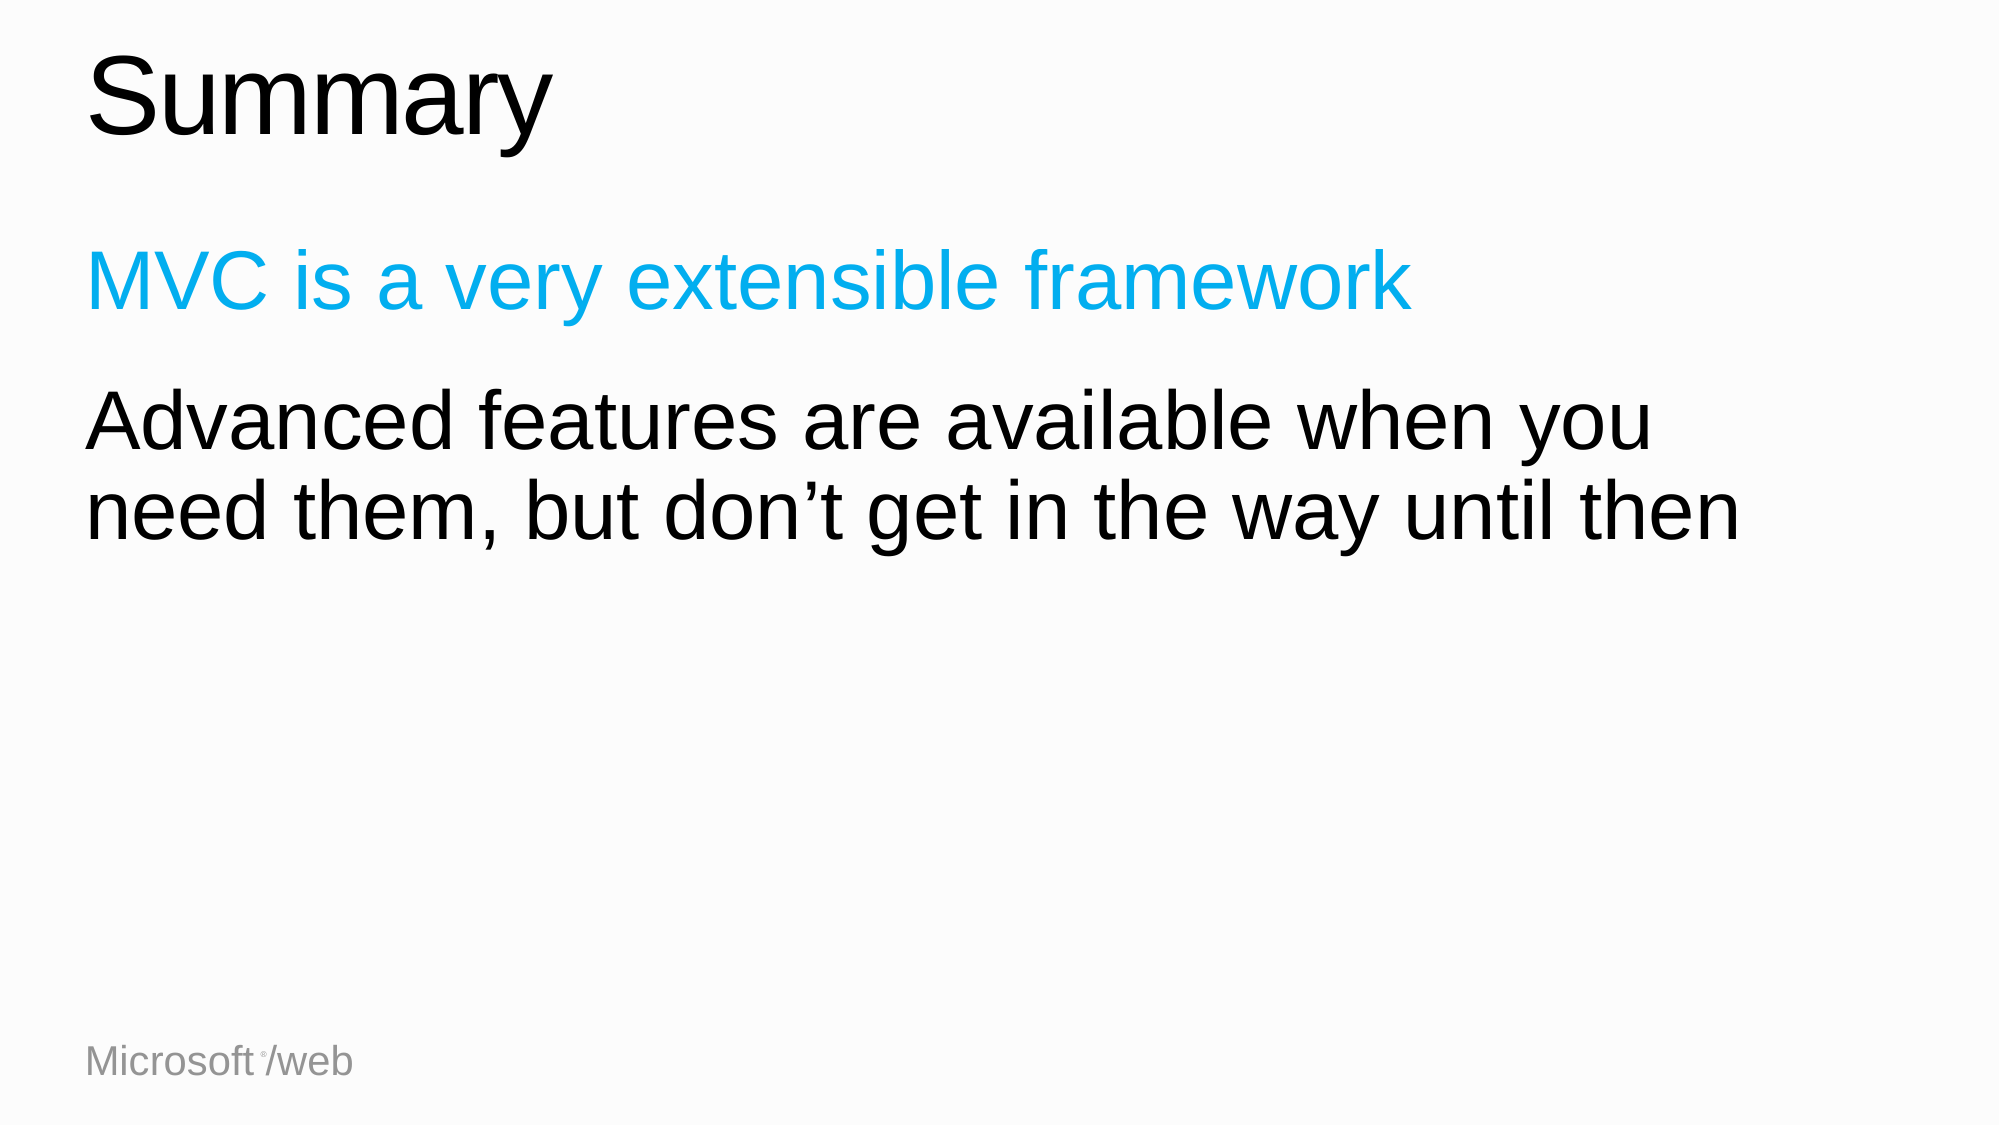

# Summary
MVC is a very extensible framework
Advanced features are available when you need them, but don’t get in the way until then